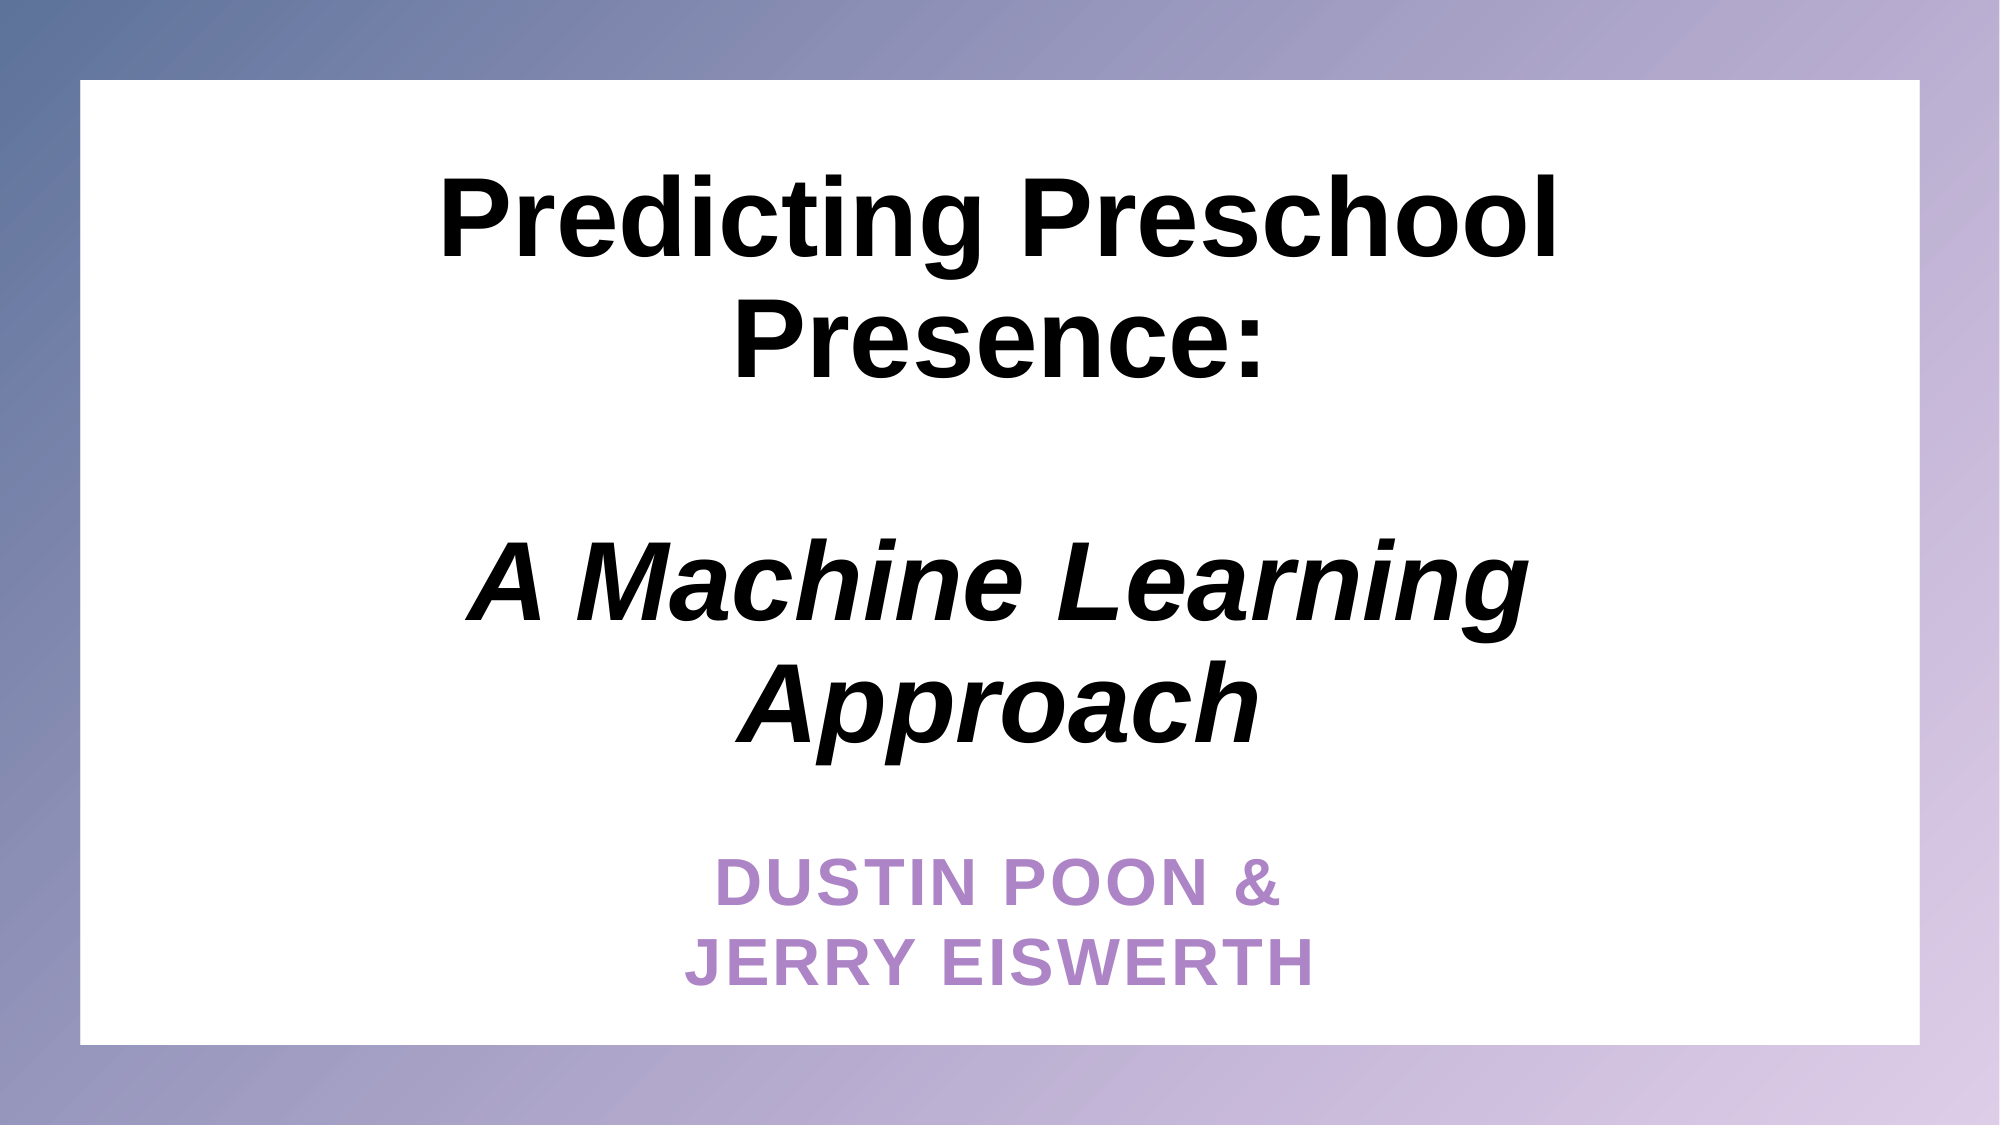

# Predicting Preschool Presence: A Machine Learning Approach
Dustin Poon & Jerry Eiswerth